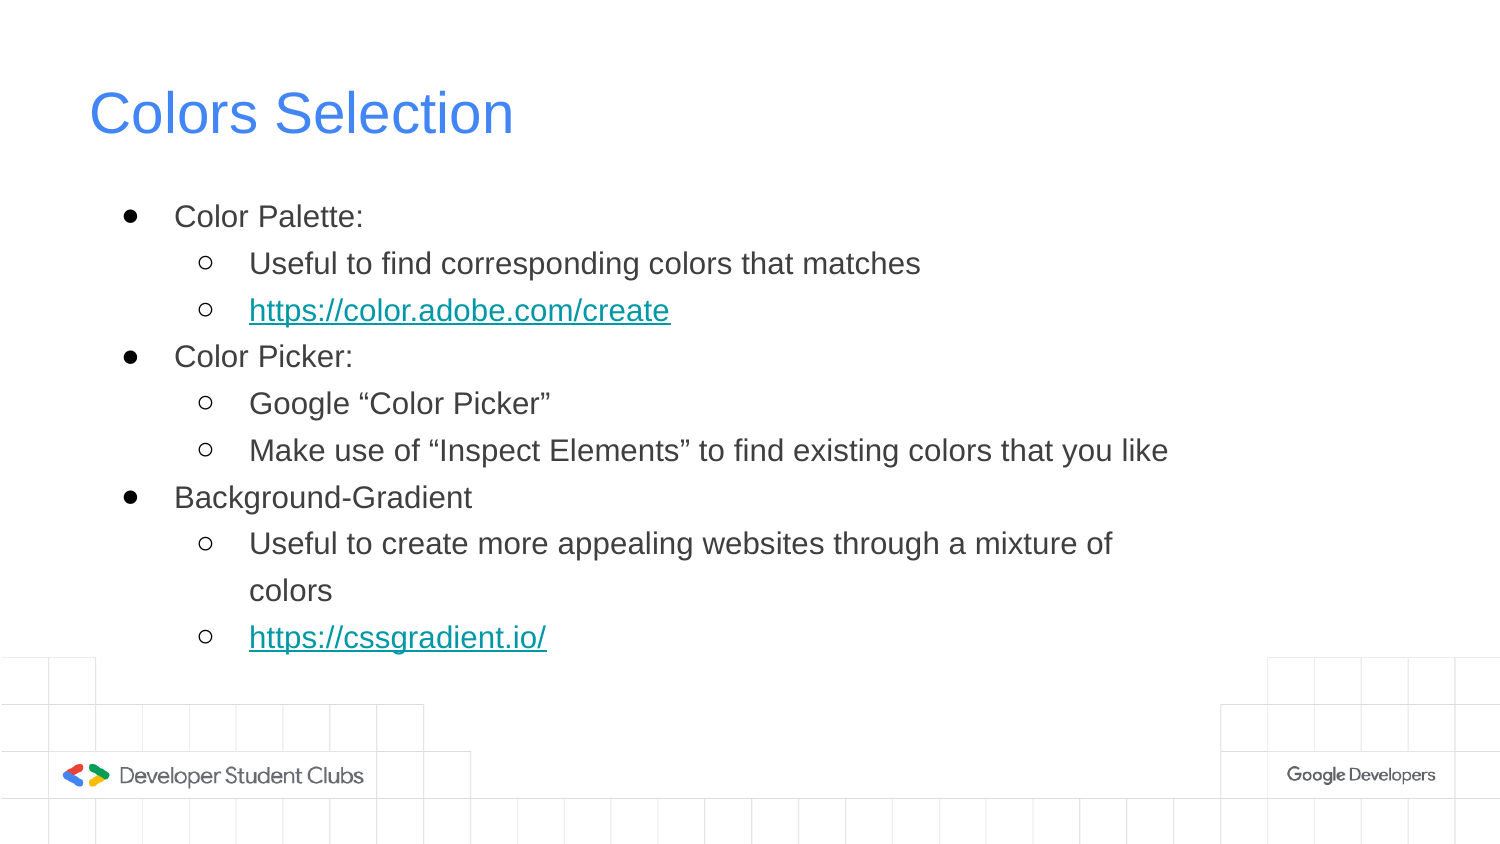

# Colors Selection
Color Palette:
Useful to find corresponding colors that matches
https://color.adobe.com/create
Color Picker:
Google “Color Picker”
Make use of “Inspect Elements” to find existing colors that you like
Background-Gradient
Useful to create more appealing websites through a mixture of colors
https://cssgradient.io/